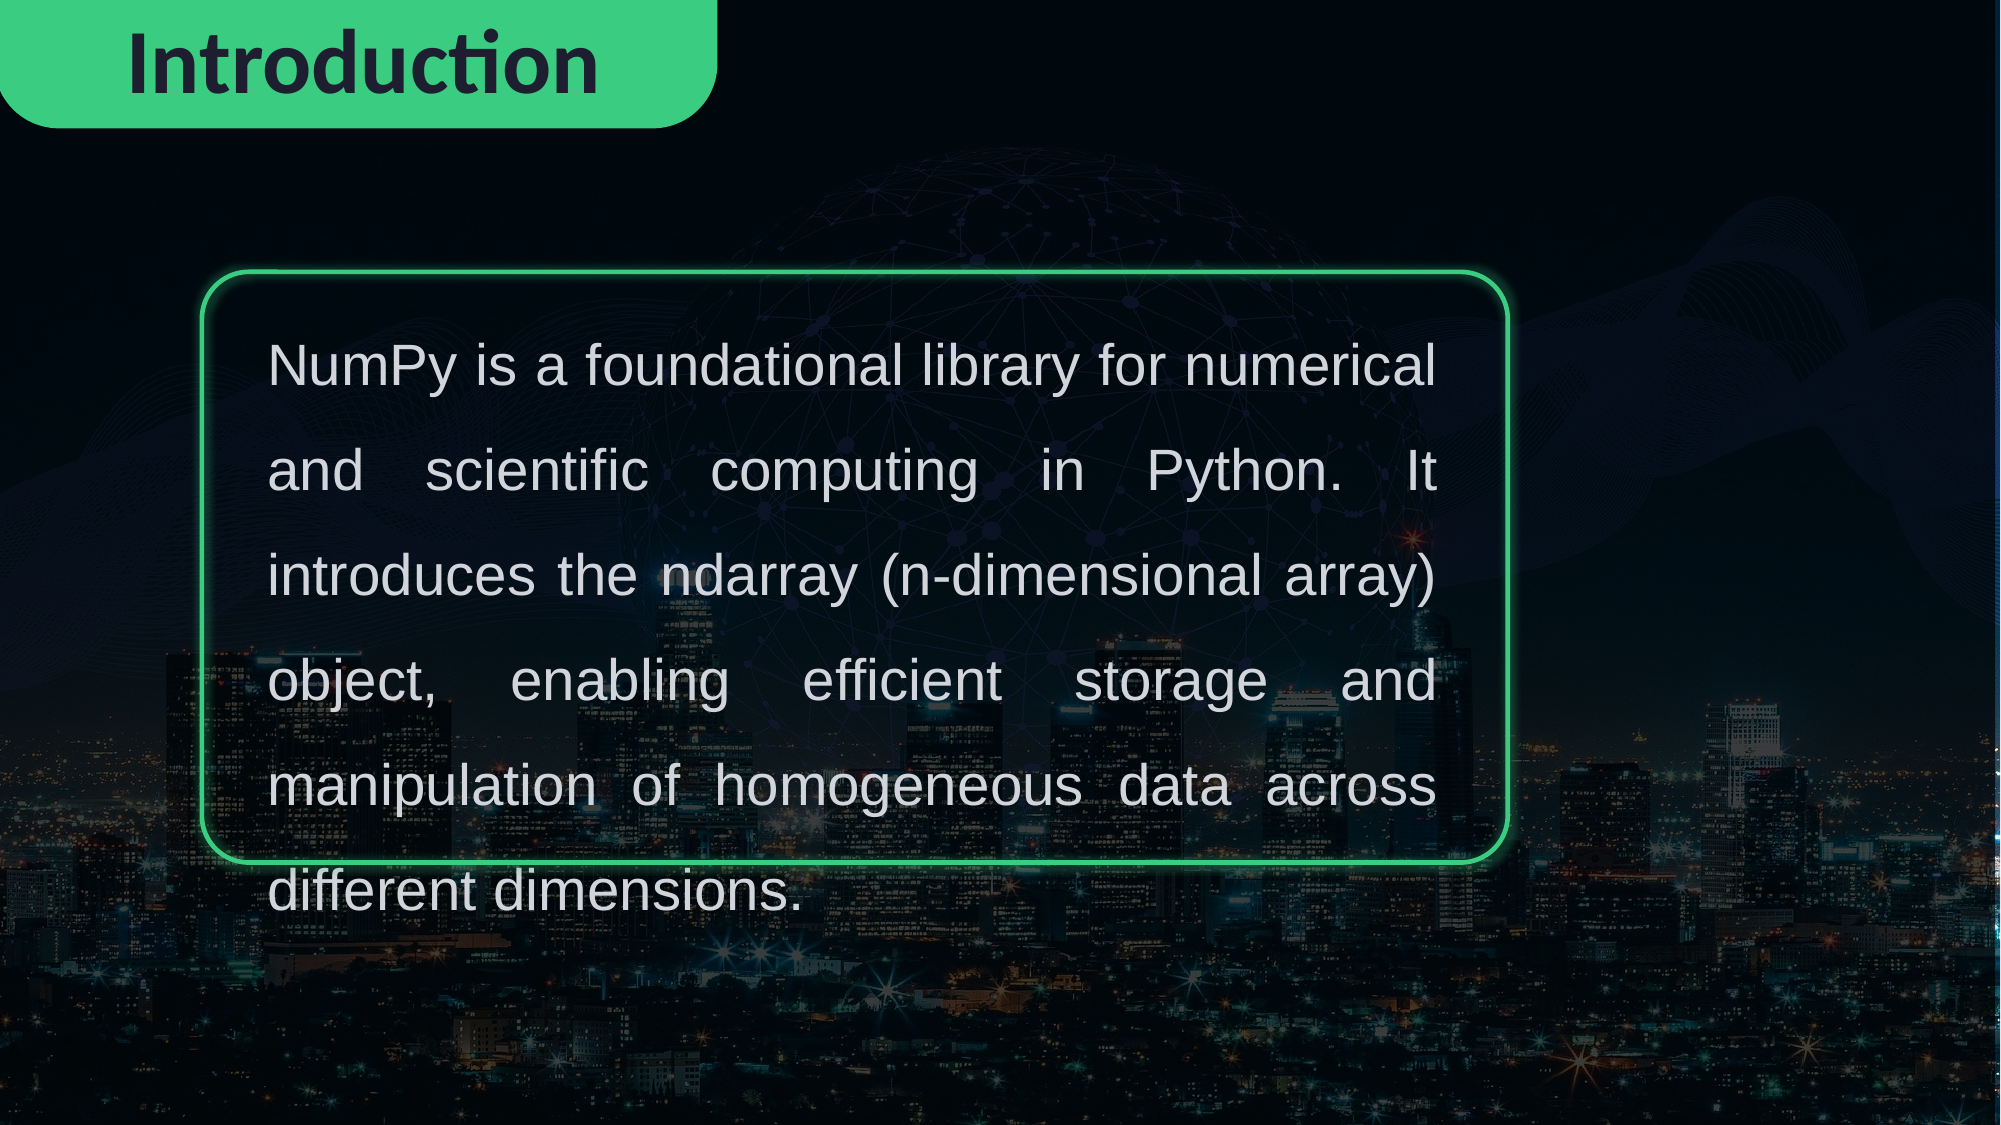

Introduction

NumPy is a foundational library for numerical and scientific computing in Python. It introduces the ndarray (n-dimensional array) object, enabling efficient storage and manipulation of homogeneous data across different dimensions.